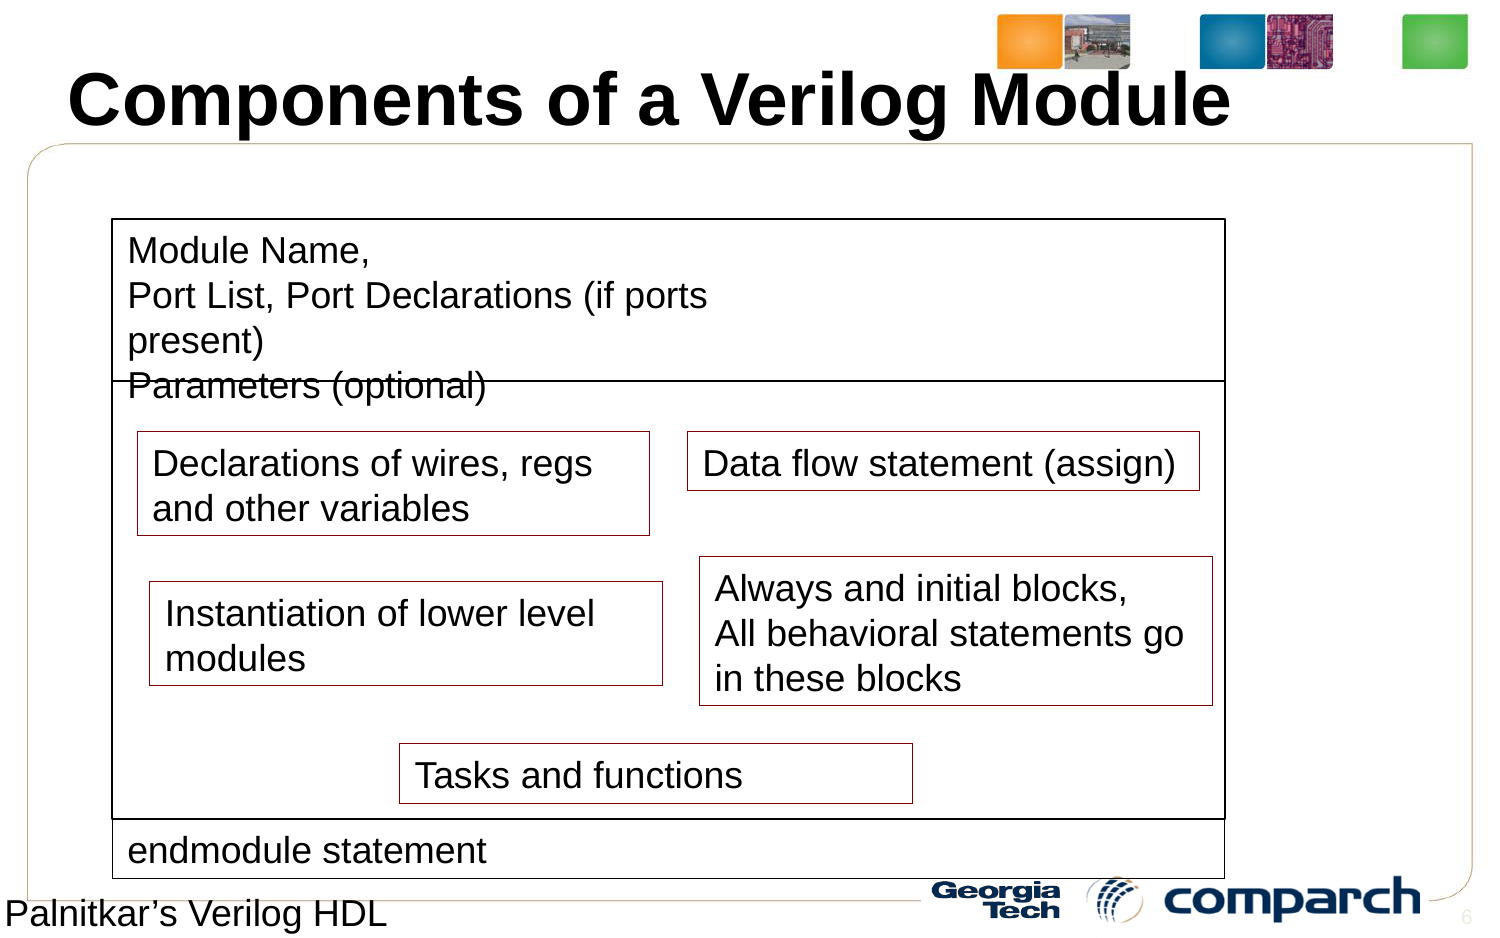

# Components of a Verilog Module

Module Name,
Port List, Port Declarations (if ports present)
Parameters (optional)

Declarations of wires, regs and other variables
Data flow statement (assign)
Always and initial blocks,
All behavioral statements go in these blocks
Instantiation of lower level modules
Tasks and functions
endmodule statement
Palnitkar’s Verilog HDL
6